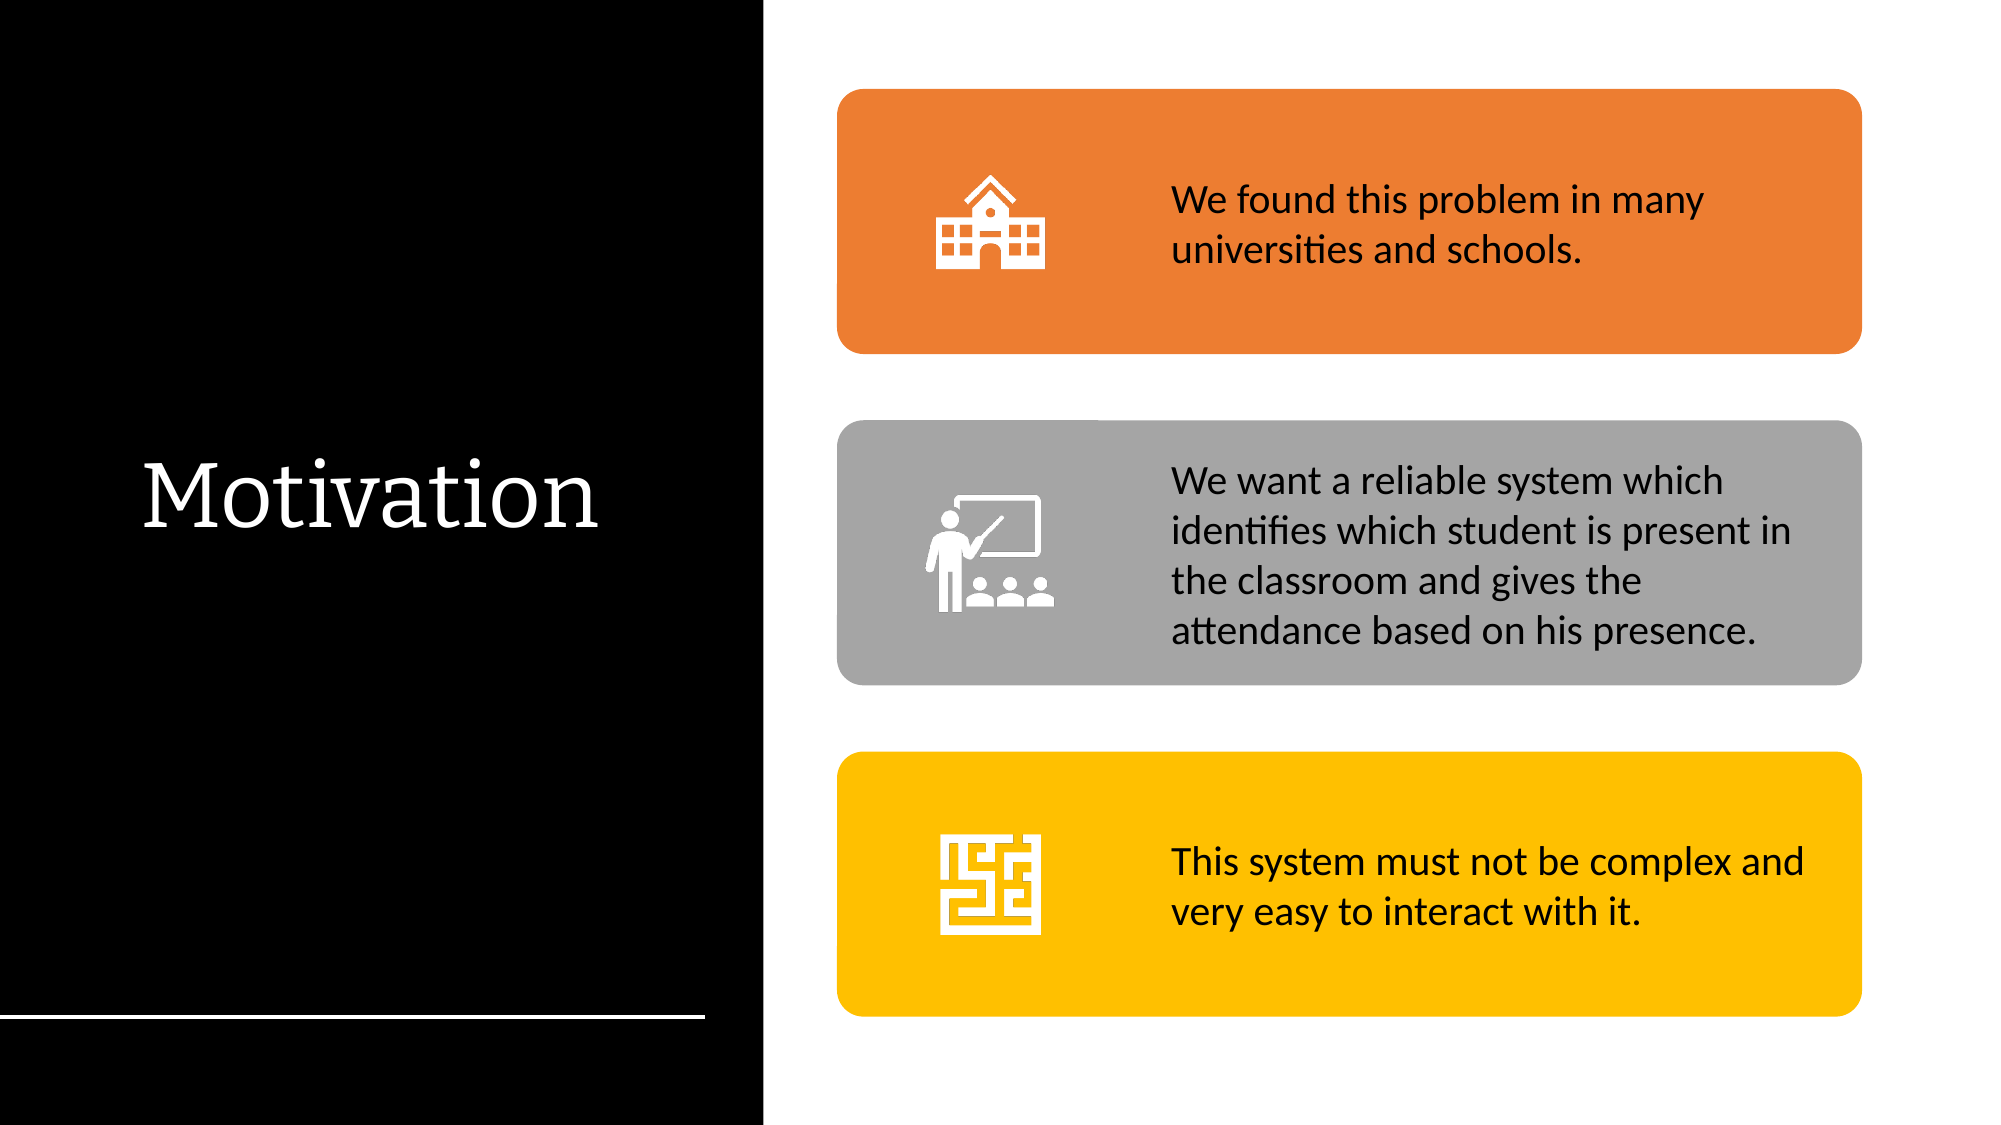

We found this problem in many universities and schools.
We want a reliable system which identifies which student is present in the classroom and gives the attendance based on his presence.
This system must not be complex and very easy to interact with it.
# Motivation